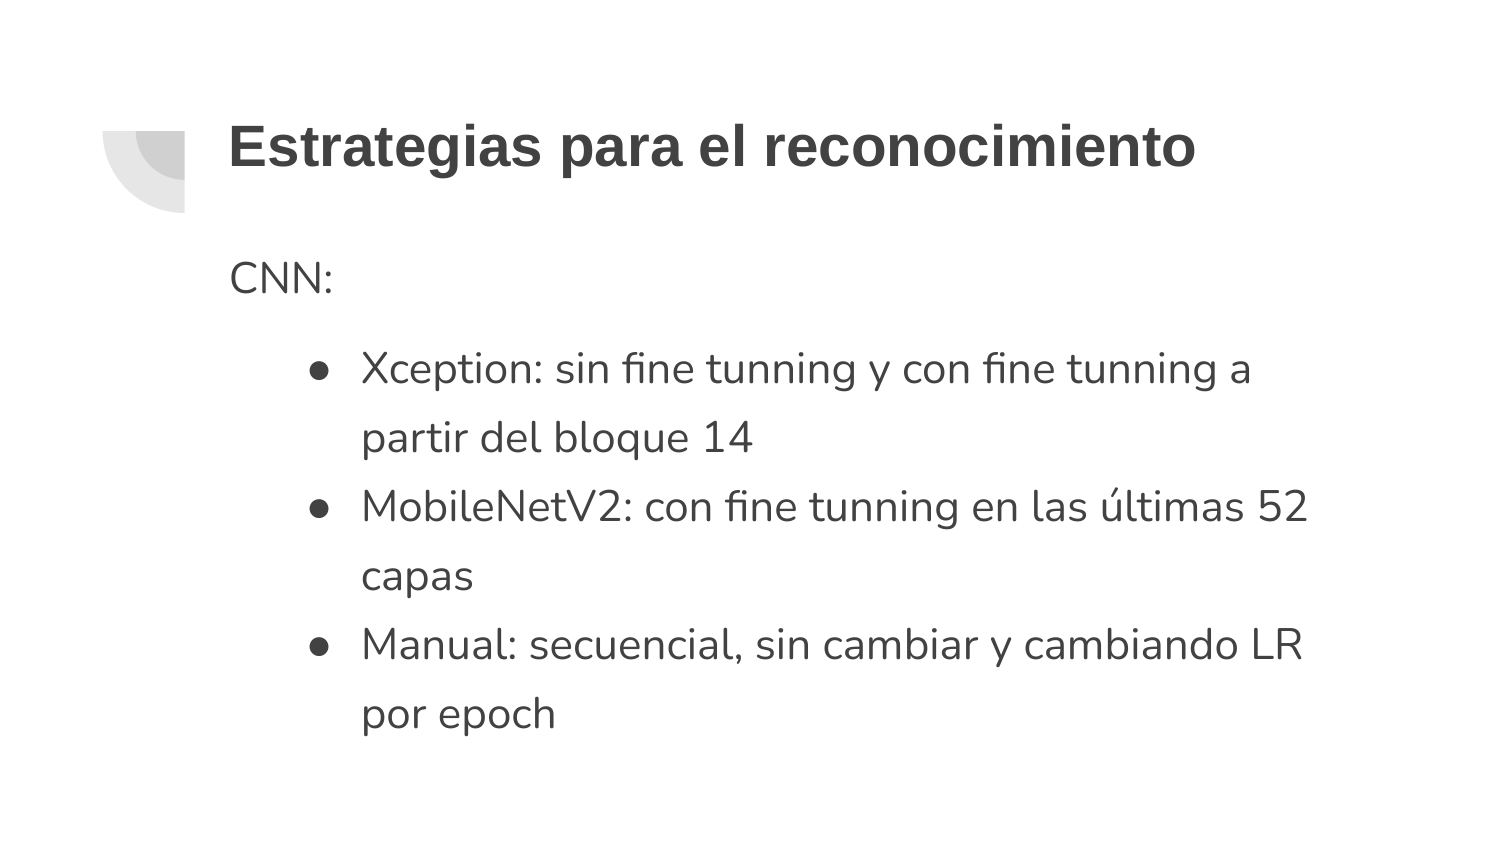

# Estrategias para el reconocimiento
CNN:
Xception: sin fine tunning y con fine tunning a partir del bloque 14
MobileNetV2: con fine tunning en las últimas 52 capas
Manual: secuencial, sin cambiar y cambiando LR por epoch